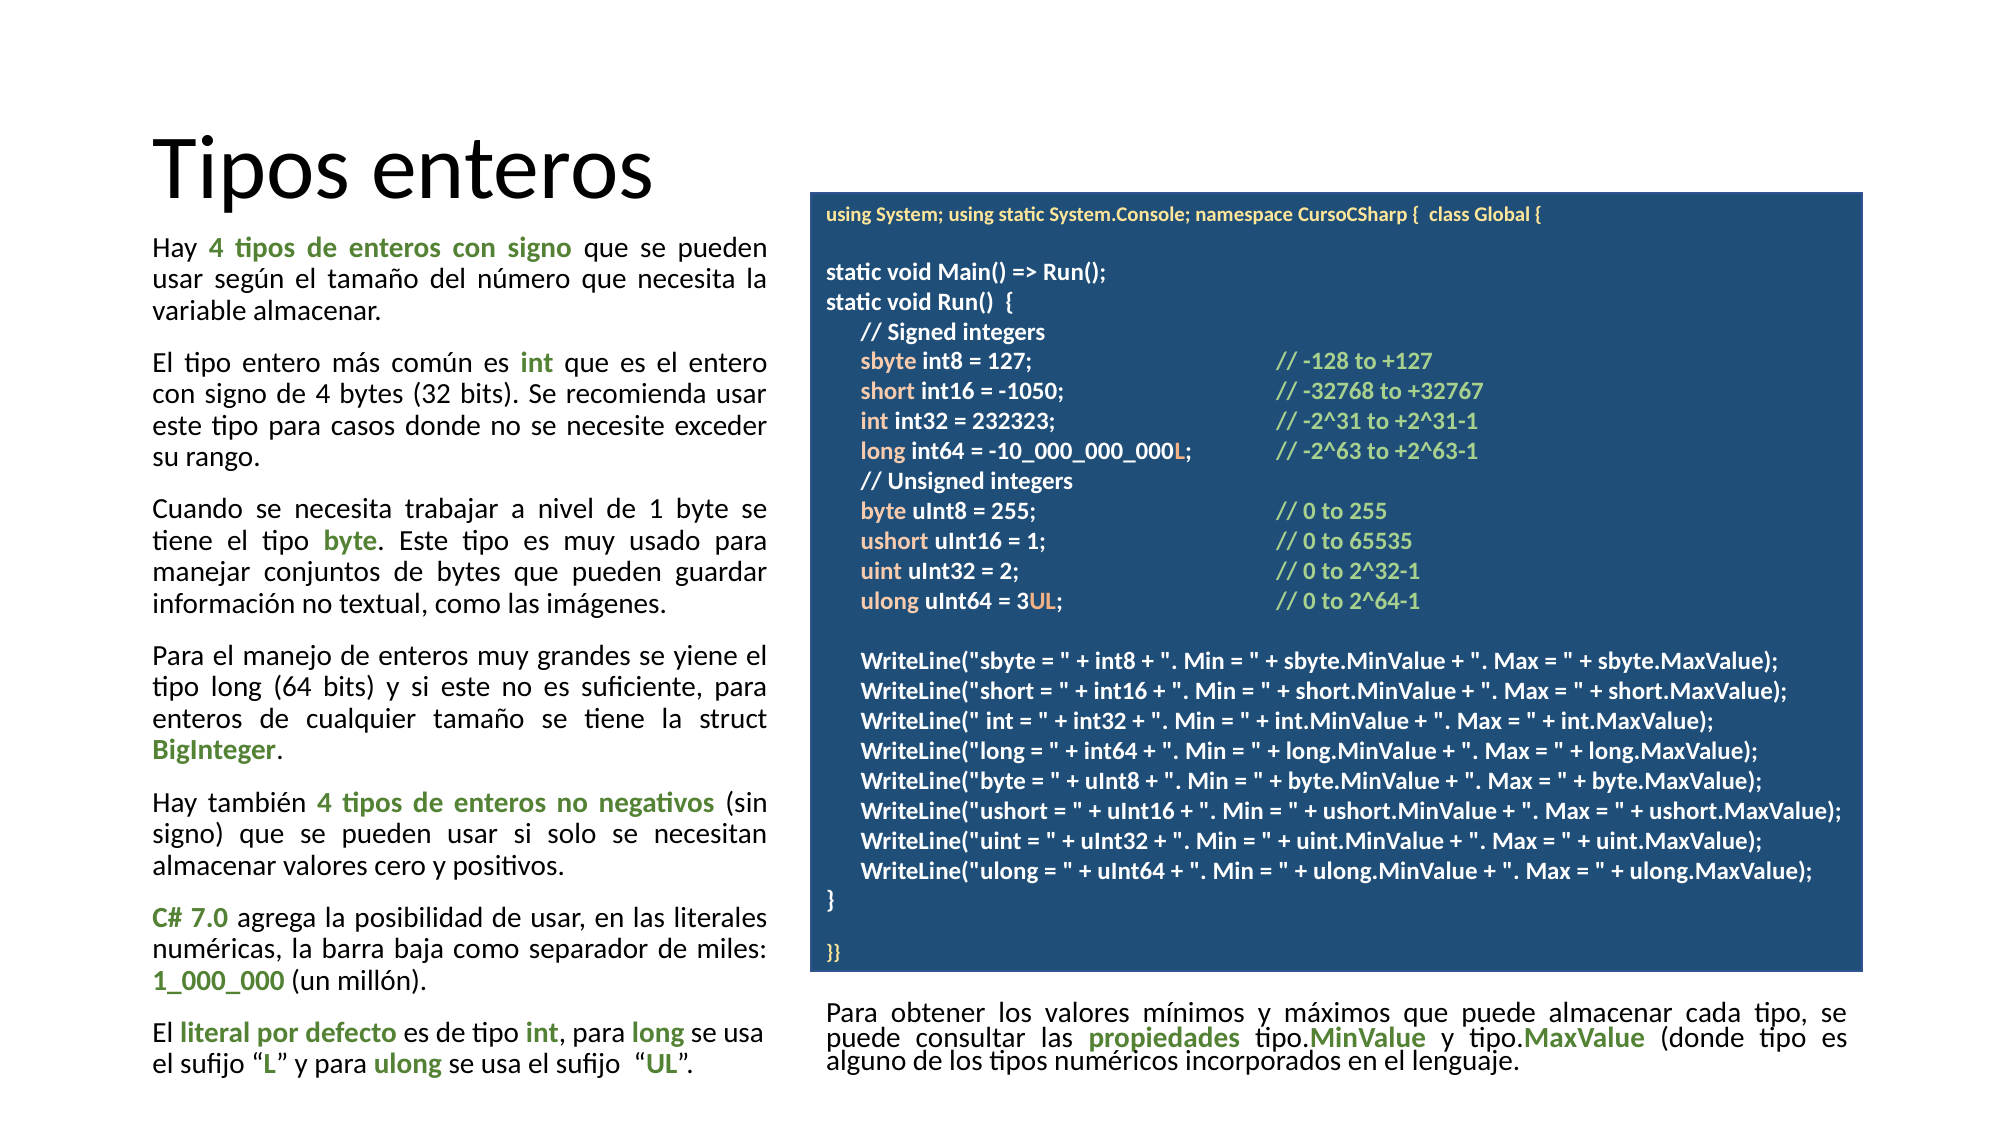

# Tipos enteros
using System; using static System.Console; namespace CursoCSharp {  class Global {

static void Main() => Run();
static void Run()  {
      // Signed integers
      sbyte int8 = 127; 		// -128 to +127
      short int16 = -1050; 		// -32768 to +32767
      int int32 = 232323; 		// -2^31 to +2^31-1
      long int64 = -10_000_000_000L;	// -2^63 to +2^63-1
      // Unsigned integers
      byte uInt8 = 255; 		// 0 to 255
      ushort uInt16 = 1; 		// 0 to 65535
      uint uInt32 = 2; 		// 0 to 2^32-1
      ulong uInt64 = 3UL; 		// 0 to 2^64-1

      WriteLine("sbyte = " + int8 + ". Min = " + sbyte.MinValue + ". Max = " + sbyte.MaxValue);
      WriteLine("short = " + int16 + ". Min = " + short.MinValue + ". Max = " + short.MaxValue);
      WriteLine(" int = " + int32 + ". Min = " + int.MinValue + ". Max = " + int.MaxValue);
      WriteLine("long = " + int64 + ". Min = " + long.MinValue + ". Max = " + long.MaxValue);
      WriteLine("byte = " + uInt8 + ". Min = " + byte.MinValue + ". Max = " + byte.MaxValue);
      WriteLine("ushort = " + uInt16 + ". Min = " + ushort.MinValue + ". Max = " + ushort.MaxValue);
      WriteLine("uint = " + uInt32 + ". Min = " + uint.MinValue + ". Max = " + uint.MaxValue);
      WriteLine("ulong = " + uInt64 + ". Min = " + ulong.MinValue + ". Max = " + ulong.MaxValue);
}

}}
Hay 4 tipos de enteros con signo que se pueden usar según el tamaño del número que necesita la variable almacenar.
El tipo entero más común es int que es el entero con signo de 4 bytes (32 bits). Se recomienda usar este tipo para casos donde no se necesite exceder su rango.
Cuando se necesita trabajar a nivel de 1 byte se tiene el tipo byte. Este tipo es muy usado para manejar conjuntos de bytes que pueden guardar información no textual, como las imágenes.
Para el manejo de enteros muy grandes se yiene el tipo long (64 bits) y si este no es suficiente, para enteros de cualquier tamaño se tiene la struct BigInteger.
Hay también 4 tipos de enteros no negativos (sin signo) que se pueden usar si solo se necesitan almacenar valores cero y positivos.
C# 7.0 agrega la posibilidad de usar, en las literales numéricas, la barra baja como separador de miles: 1_000_000 (un millón).
El literal por defecto es de tipo int, para long se usa el sufijo “L” y para ulong se usa el sufijo  “UL”.
Para obtener los valores mínimos y máximos que puede almacenar cada tipo, se puede consultar las propiedades tipo.MinValue y tipo.MaxValue (donde tipo es alguno de los tipos numéricos incorporados en el lenguaje.